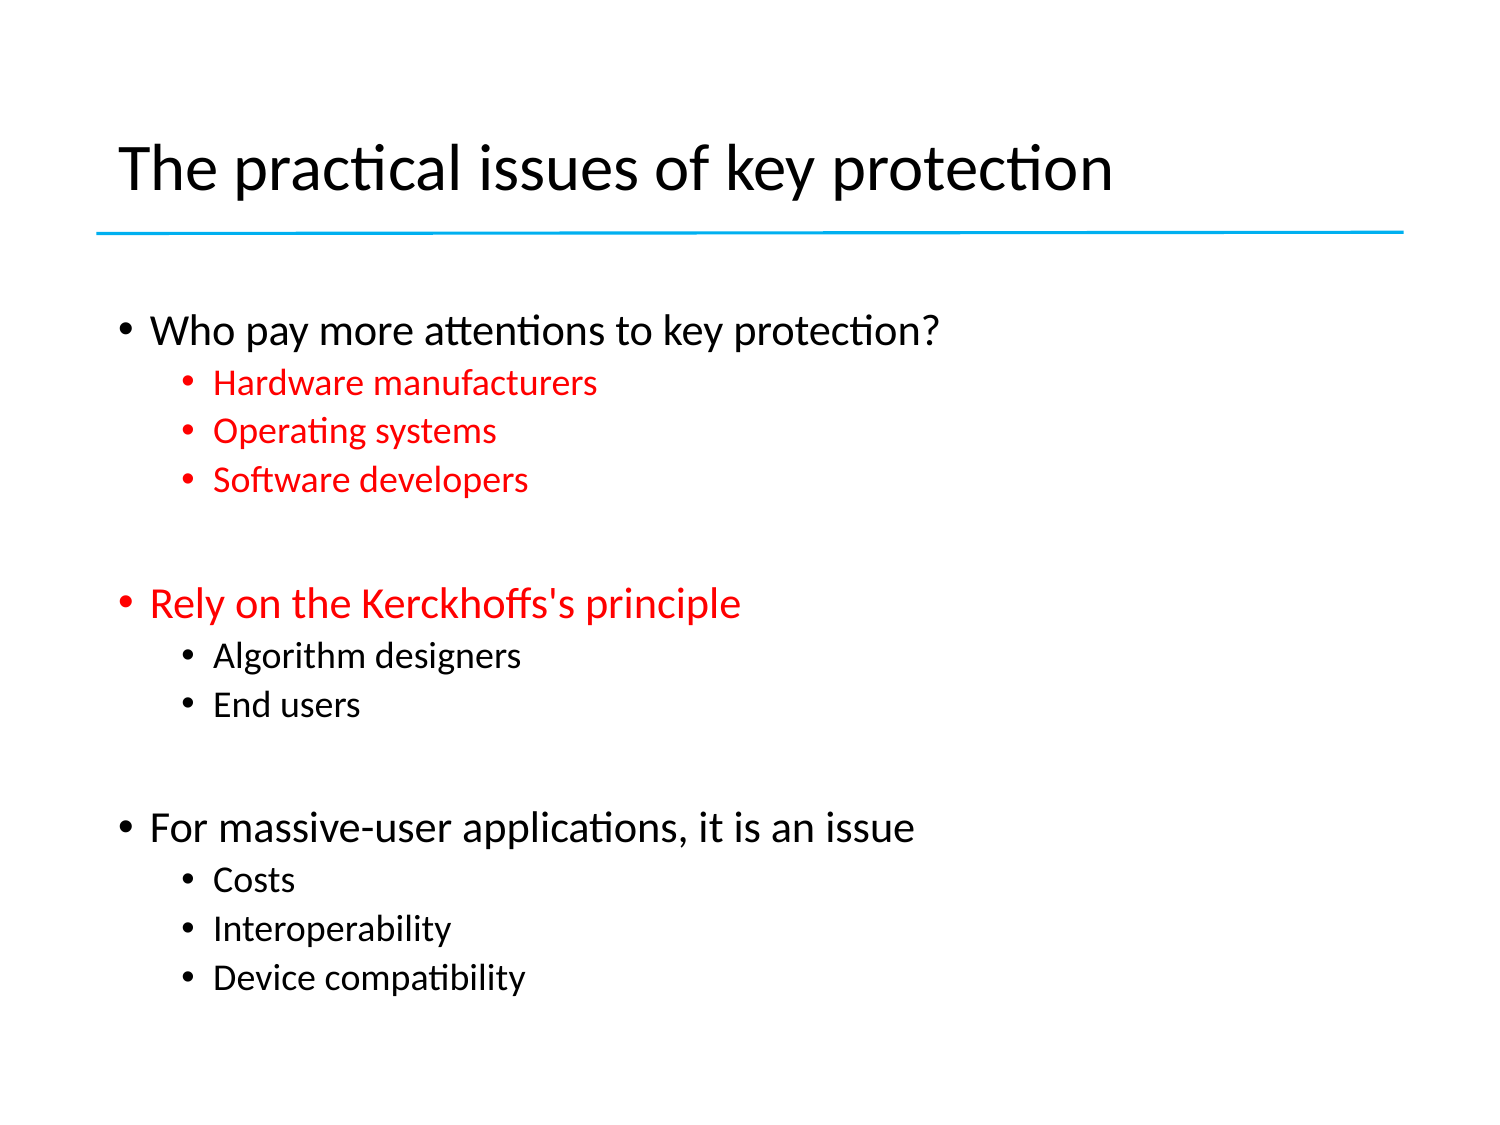

# The practical issues of key protection
Who pay more attentions to key protection?
Hardware manufacturers
Operating systems
Software developers

Rely on the Kerckhoffs's principle
Algorithm designers
End users

For massive-user applications, it is an issue
Costs
Interoperability
Device compatibility